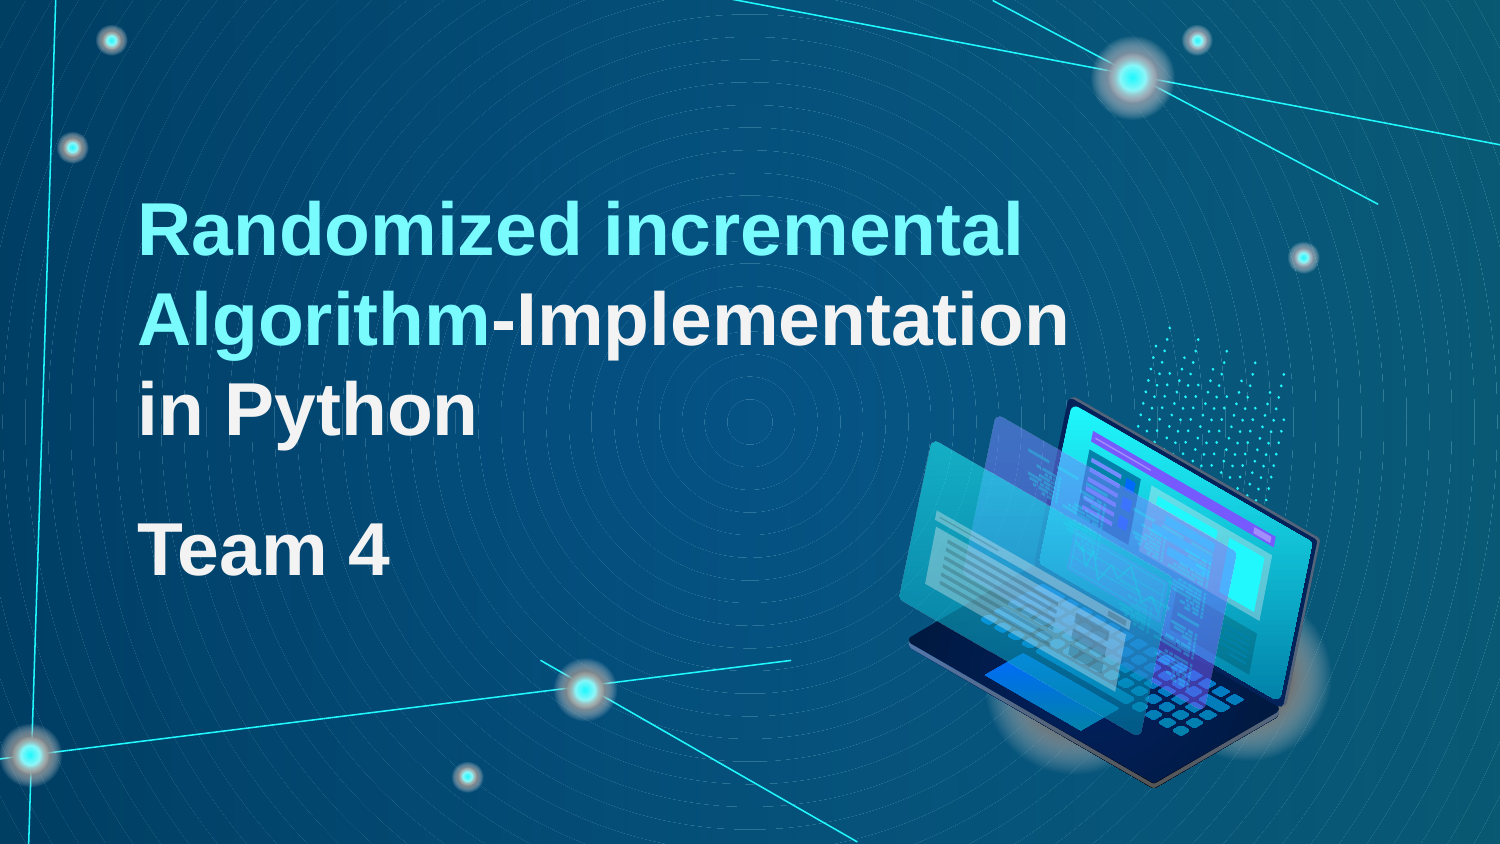

# Randomized incremental Algorithm-Implementation in Python Team 4